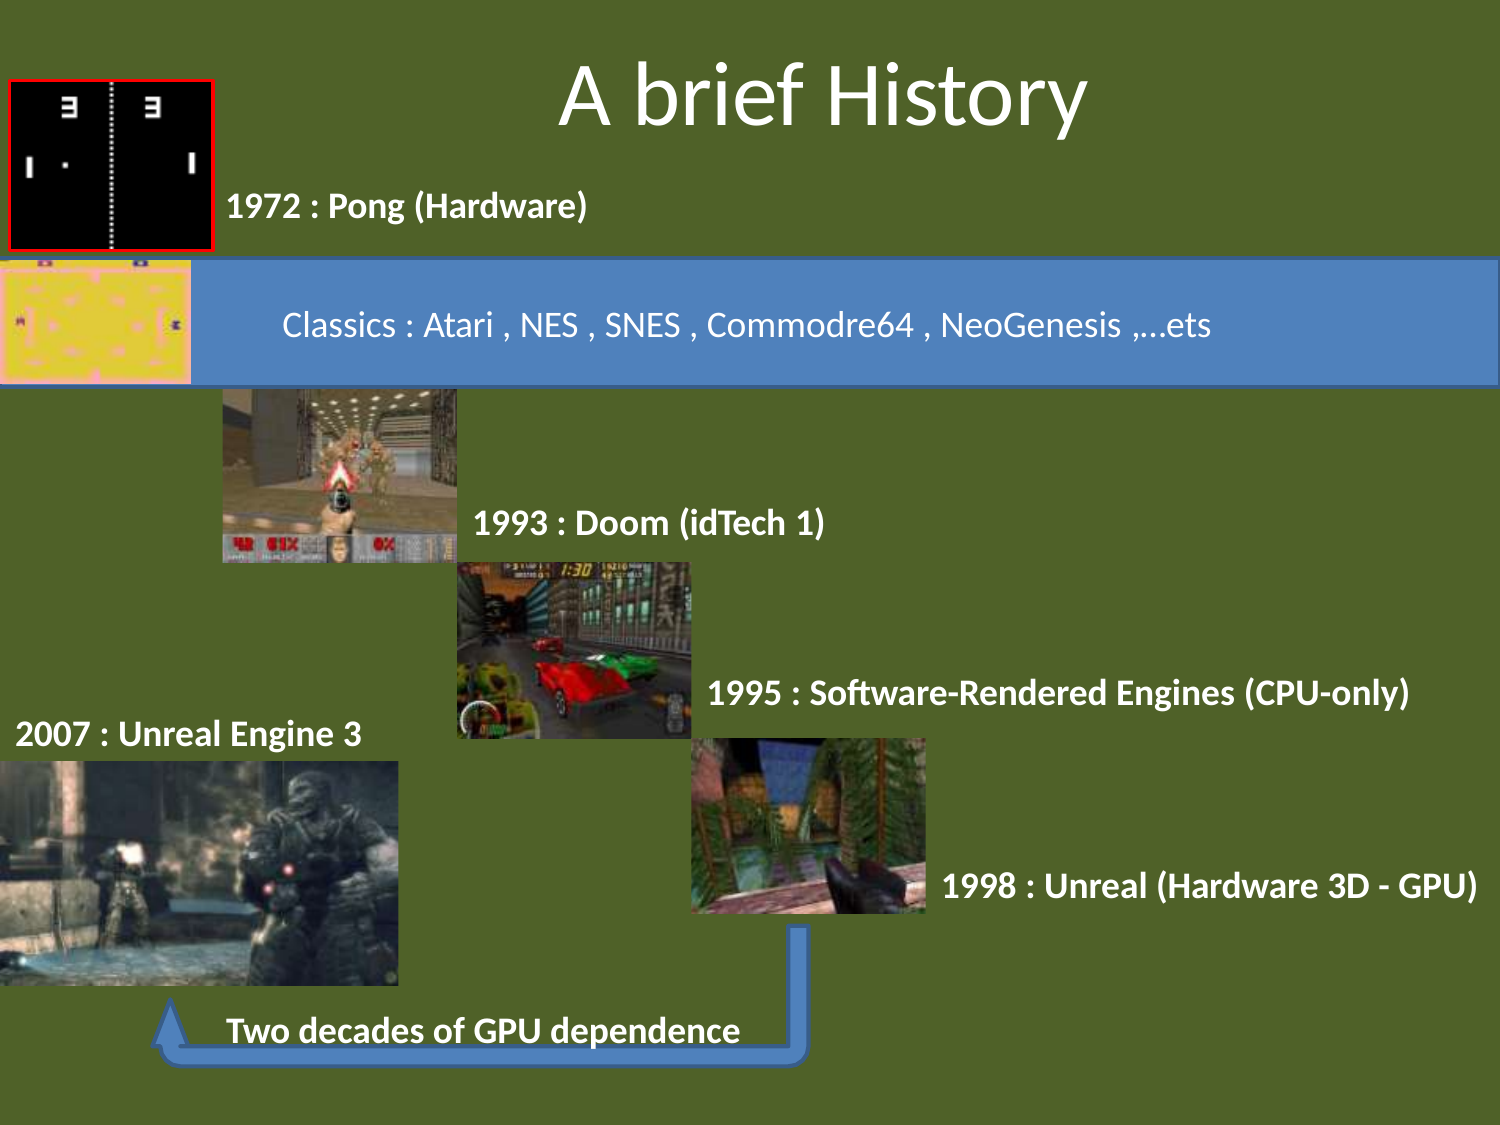

# A brief History

1972 : Pong (Hardware)

Classics : Atari , NES , SNES , Commodre64 , NeoGenesis ,…ets

1993 : Doom (idTech 1)

1995 : Software-Rendered Engines (CPU-only)
2007 : Unreal Engine 3

1998 : Unreal (Hardware 3D - GPU)

Two decades of GPU dependence